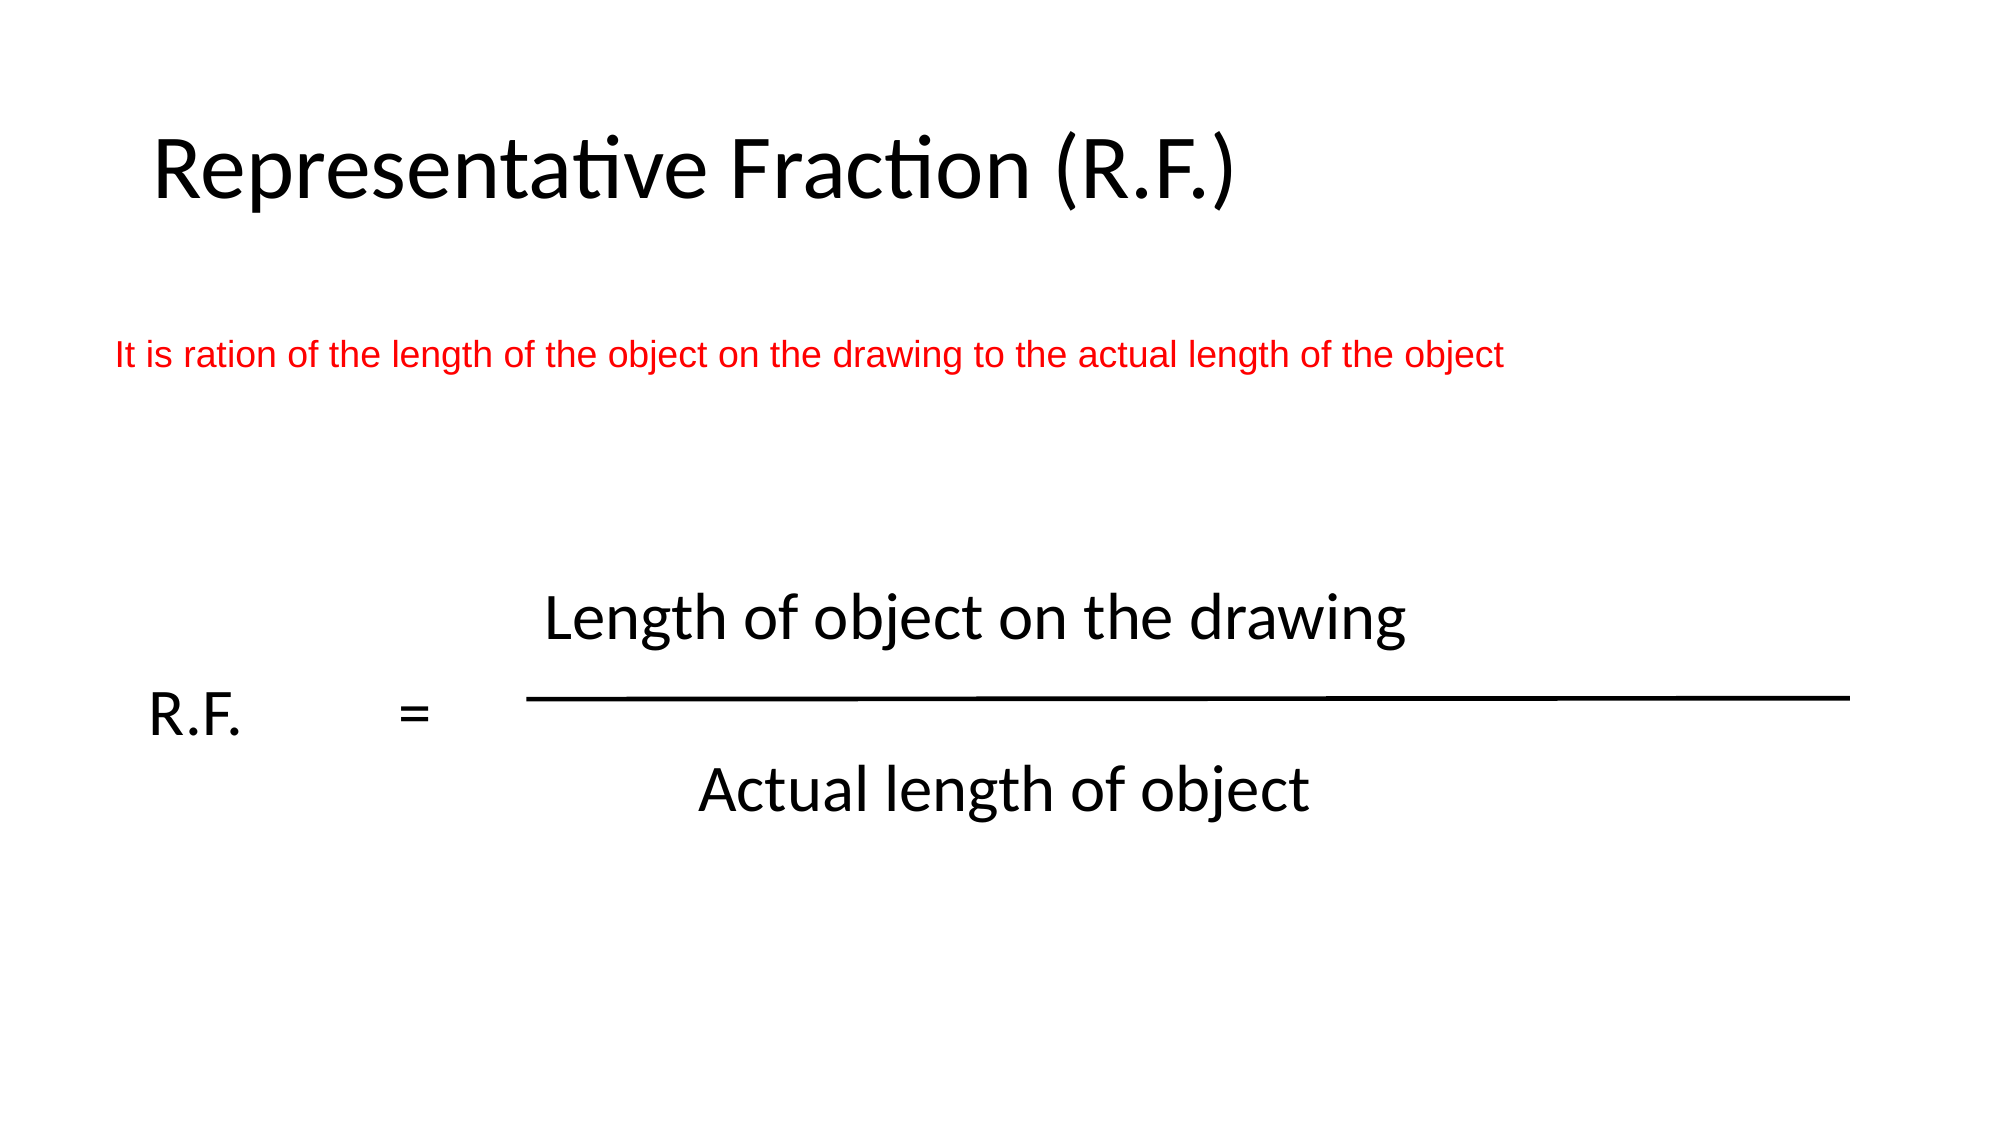

# Representative Fraction (R.F.)
It is ration of the length of the object on the drawing to the actual length of the object
Length of object on the drawing
=
R.F.
Actual length of object